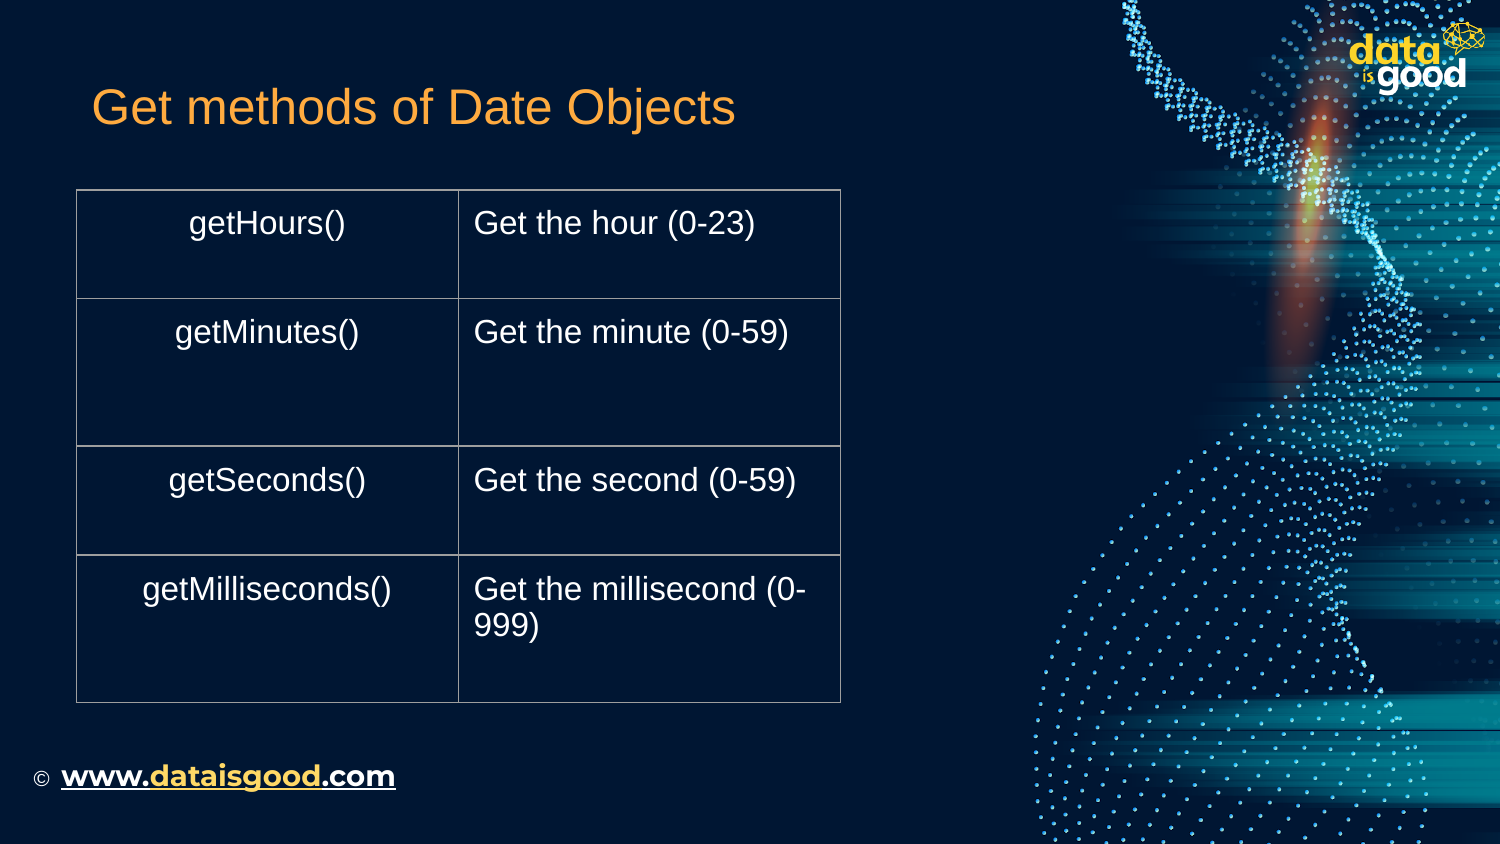

# Get methods of Date Objects
| getHours() | Get the hour (0-23) |
| --- | --- |
| getMinutes() | Get the minute (0-59) |
| getSeconds() | Get the second (0-59) |
| getMilliseconds() | Get the millisecond (0-999) |